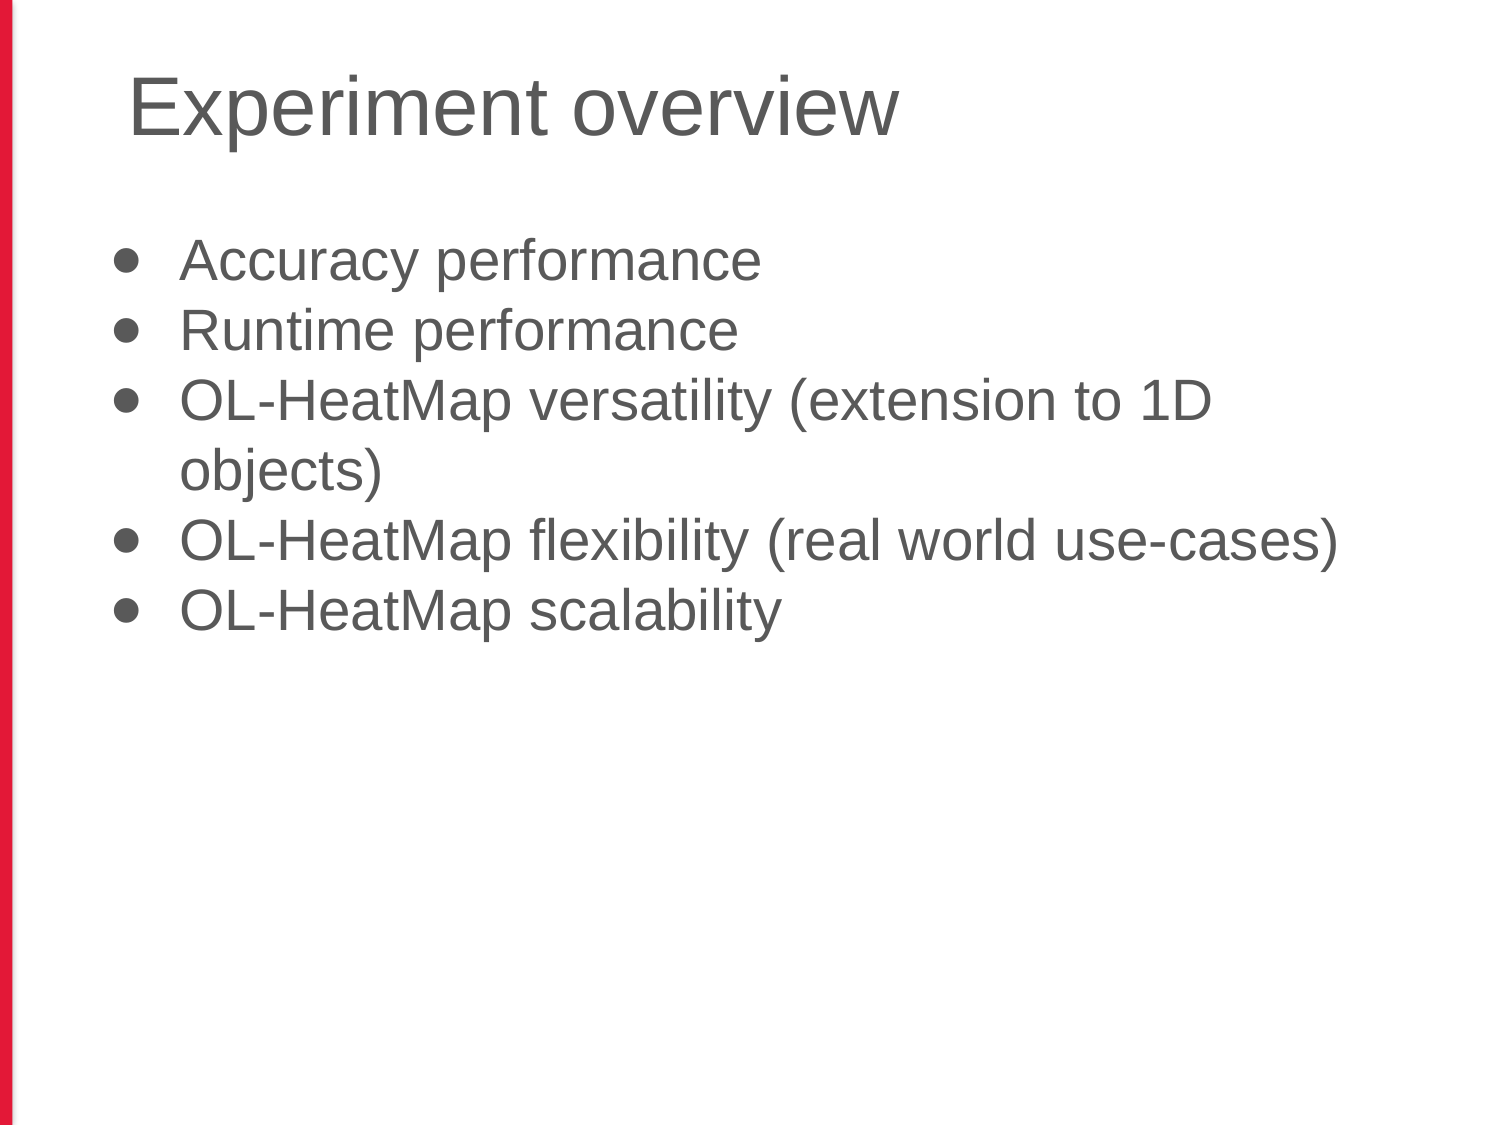

# Experiment overview
Accuracy performance
Runtime performance
OL-HeatMap versatility (extension to 1D objects)
OL-HeatMap flexibility (real world use-cases)
OL-HeatMap scalability